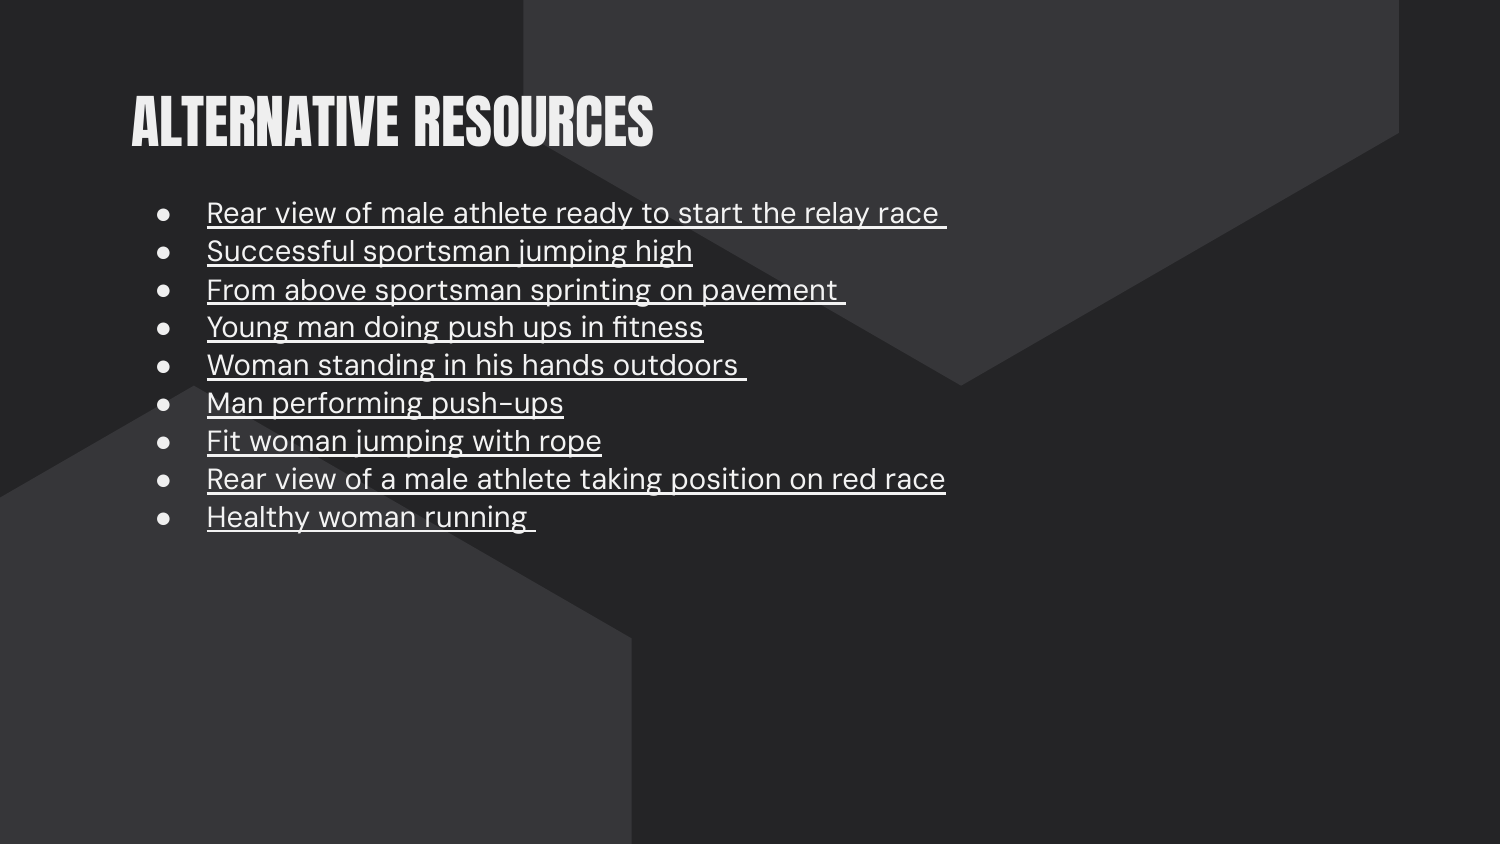

# ALTERNATIVE RESOURCES
Rear view of male athlete ready to start the relay race
Successful sportsman jumping high
From above sportsman sprinting on pavement
Young man doing push ups in fitness
Woman standing in his hands outdoors
Man performing push-ups
Fit woman jumping with rope
Rear view of a male athlete taking position on red race
Healthy woman running